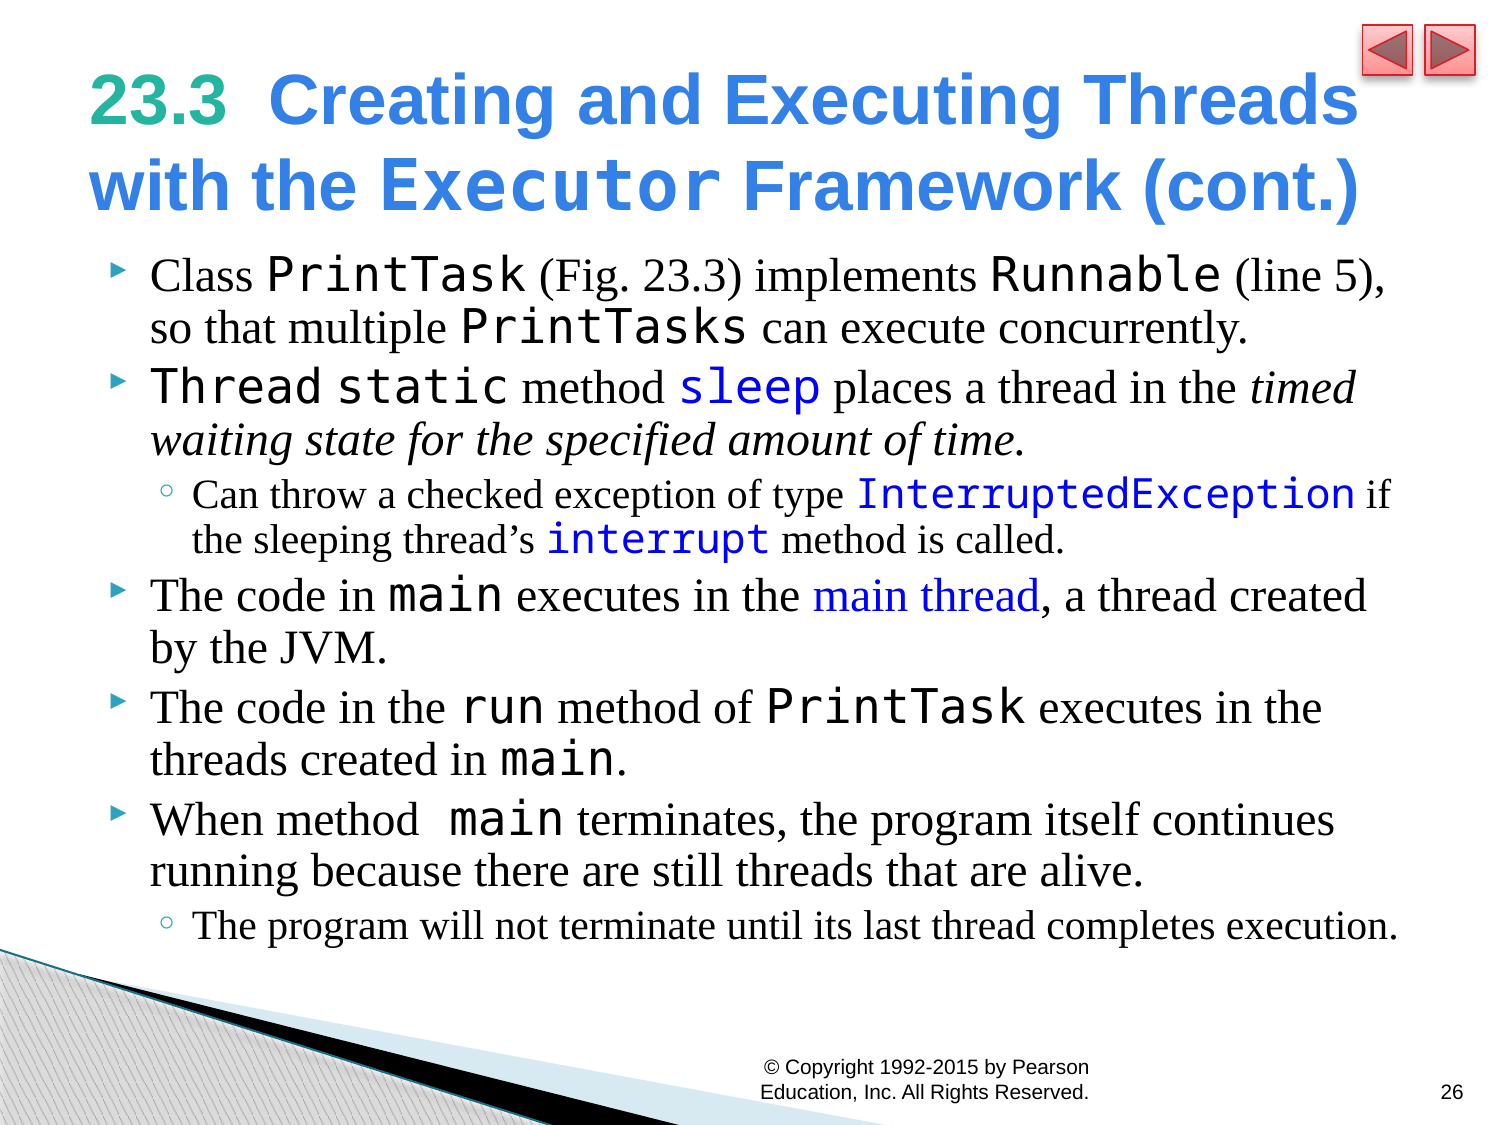

# 23.3  Creating and Executing Threads with the Executor Framework (cont.)
Class PrintTask (Fig. 23.3) implements Runnable (line 5), so that multiple PrintTasks can execute concurrently.
Thread static method sleep places a thread in the timed waiting state for the specified amount of time.
Can throw a checked exception of type InterruptedException if the sleeping thread’s interrupt method is called.
The code in main executes in the main thread, a thread created by the JVM.
The code in the run method of PrintTask executes in the threads created in main.
When method main terminates, the program itself continues running because there are still threads that are alive.
The program will not terminate until its last thread completes execution.

© Copyright 1992-2015 by Pearson Education, Inc. All Rights Reserved.
26